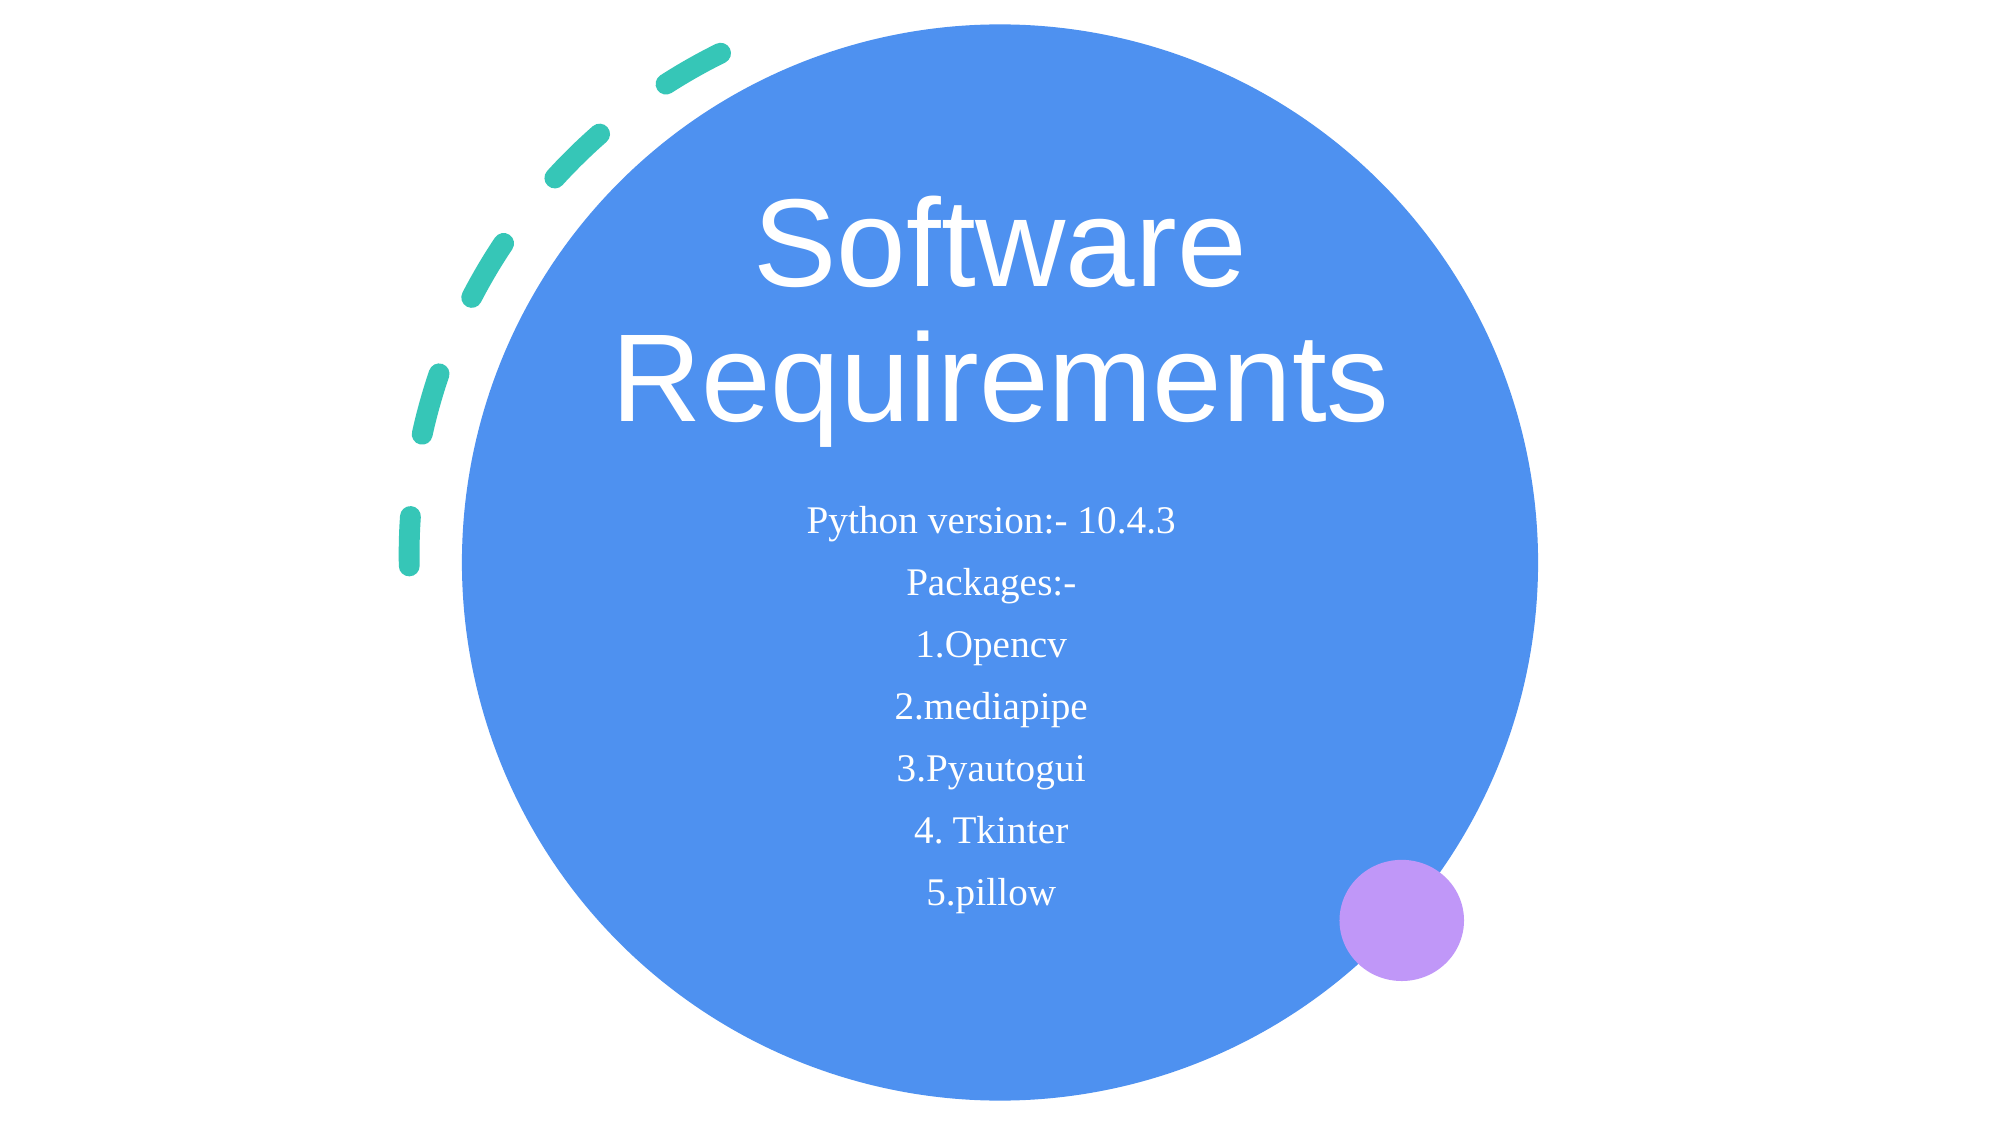

# Software Requirements
Python version:- 10.4.3
Packages:-
1.Opencv
2.mediapipe
3.Pyautogui
4. Tkinter
5.pillow